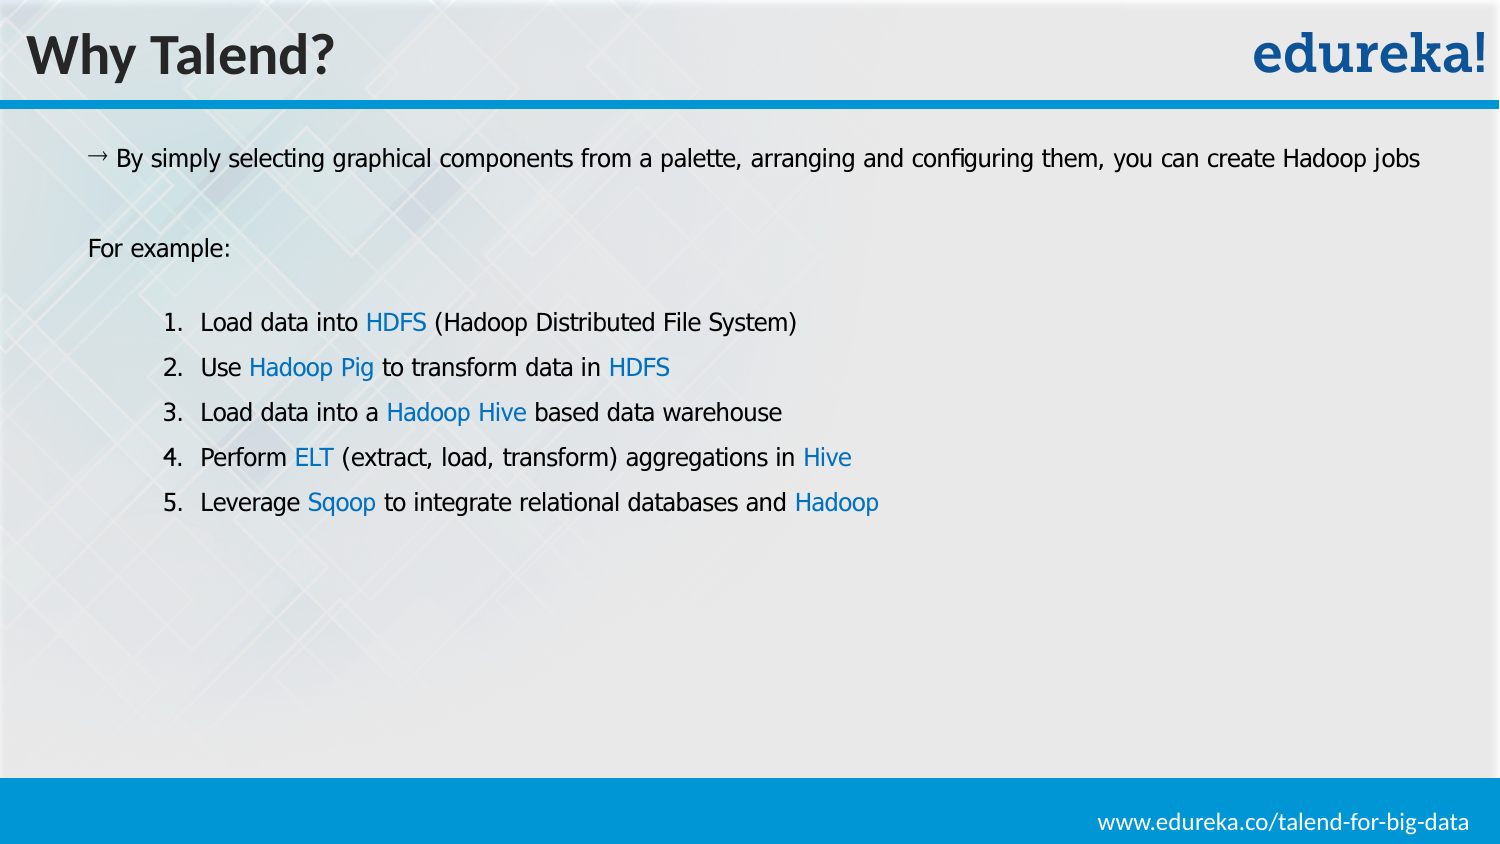

Why Talend?
By simply selecting graphical components from a palette, arranging and configuring them, you can create Hadoop jobs

For example:

Load data into HDFS (Hadoop Distributed File System)
Use Hadoop Pig to transform data in HDFS
Load data into a Hadoop Hive based data warehouse
Perform ELT (extract, load, transform) aggregations in Hive
Leverage Sqoop to integrate relational databases and Hadoop